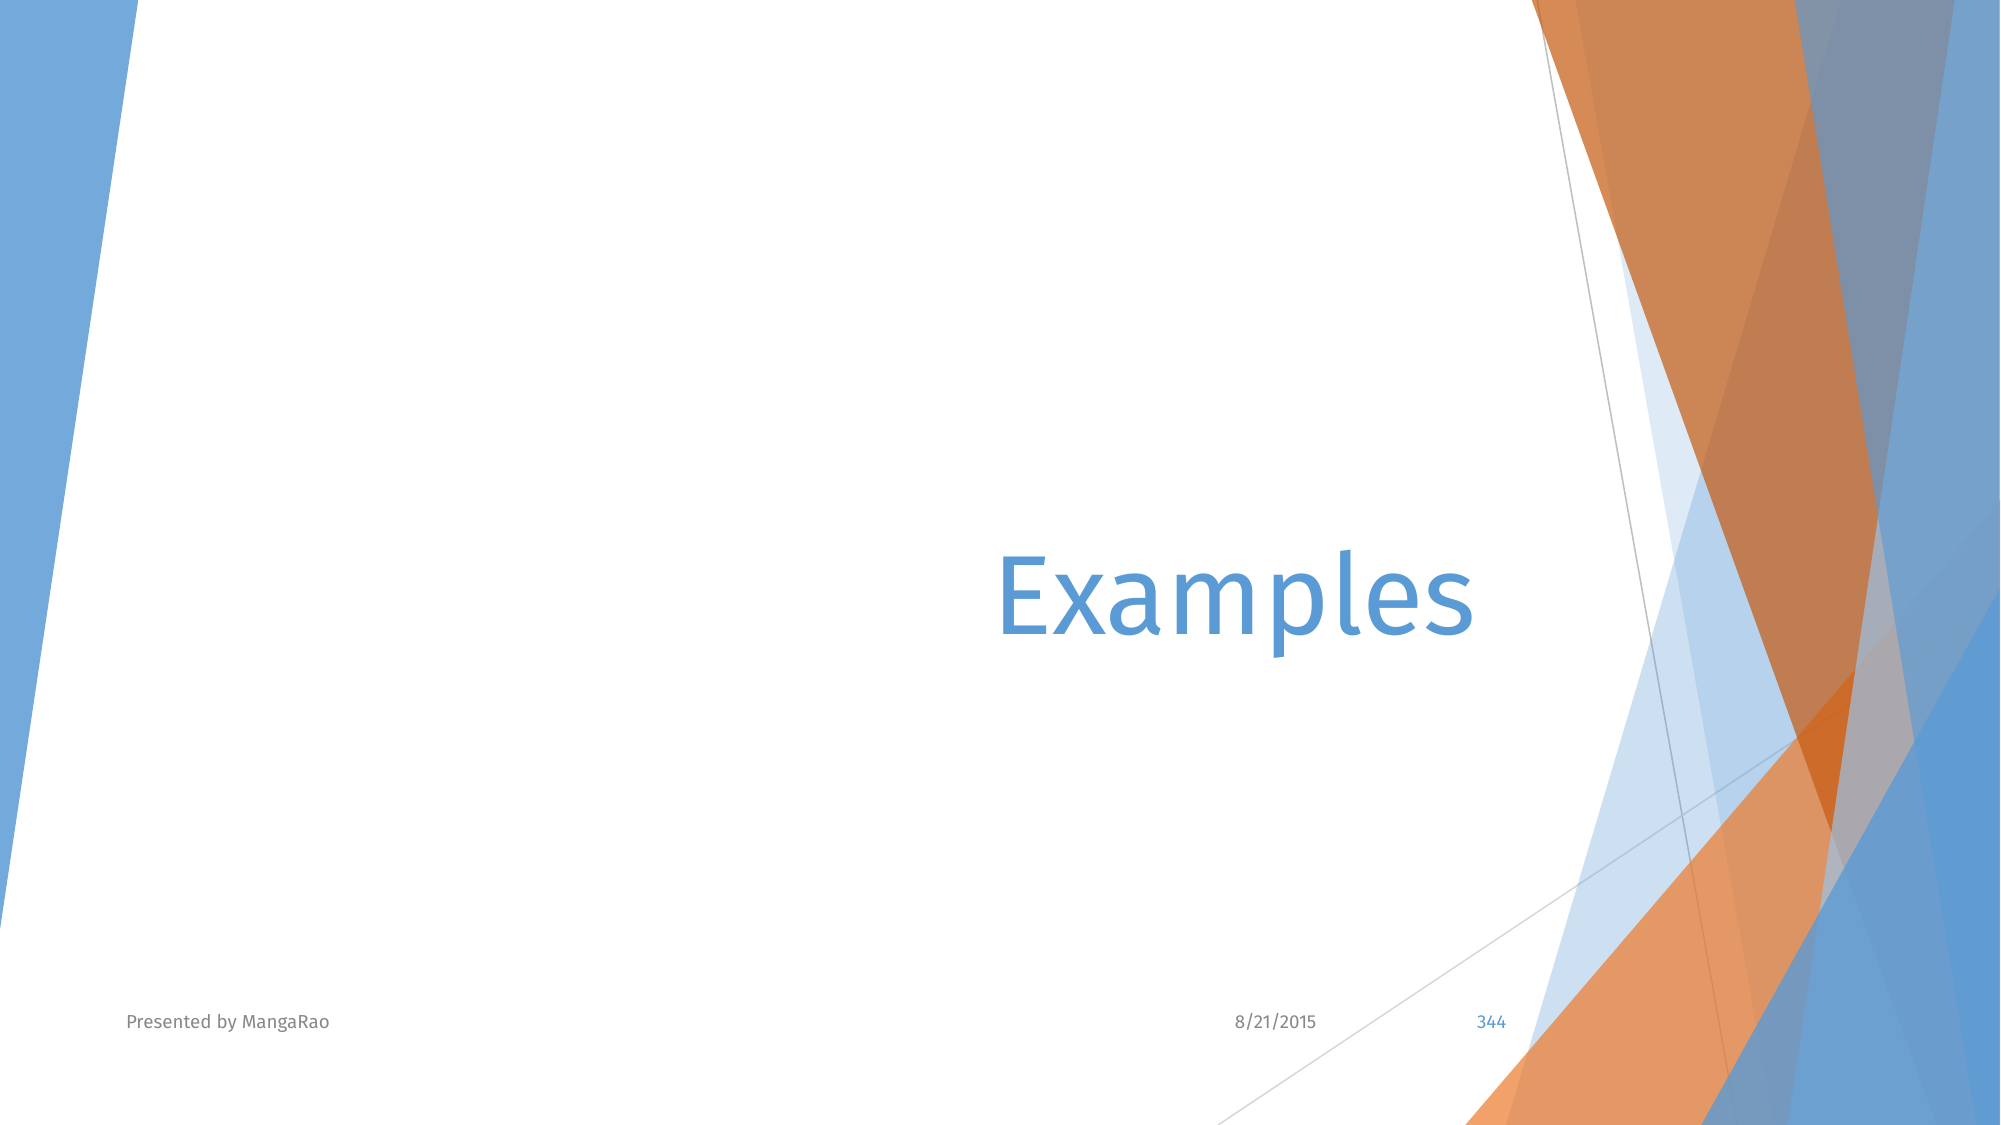

# Examples

Presented by MangaRao
8/21/2015
344